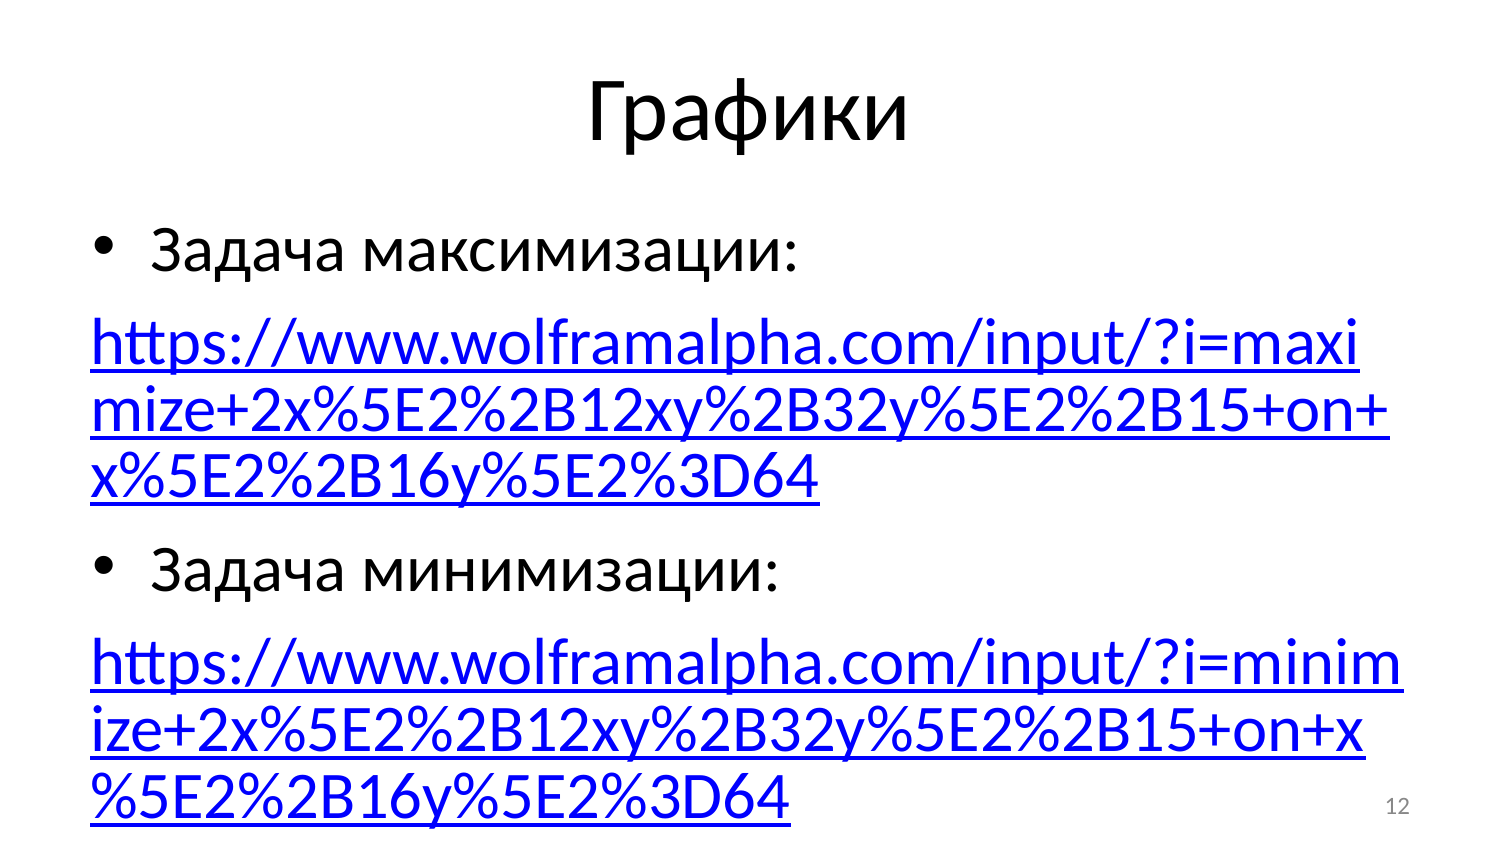

# Графики
Задача максимизации:
https://www.wolframalpha.com/input/?i=maximize+2x%5E2%2B12xy%2B32y%5E2%2B15+on+x%5E2%2B16y%5E2%3D64
Задача минимизации:
https://www.wolframalpha.com/input/?i=minimize+2x%5E2%2B12xy%2B32y%5E2%2B15+on+x%5E2%2B16y%5E2%3D64
12